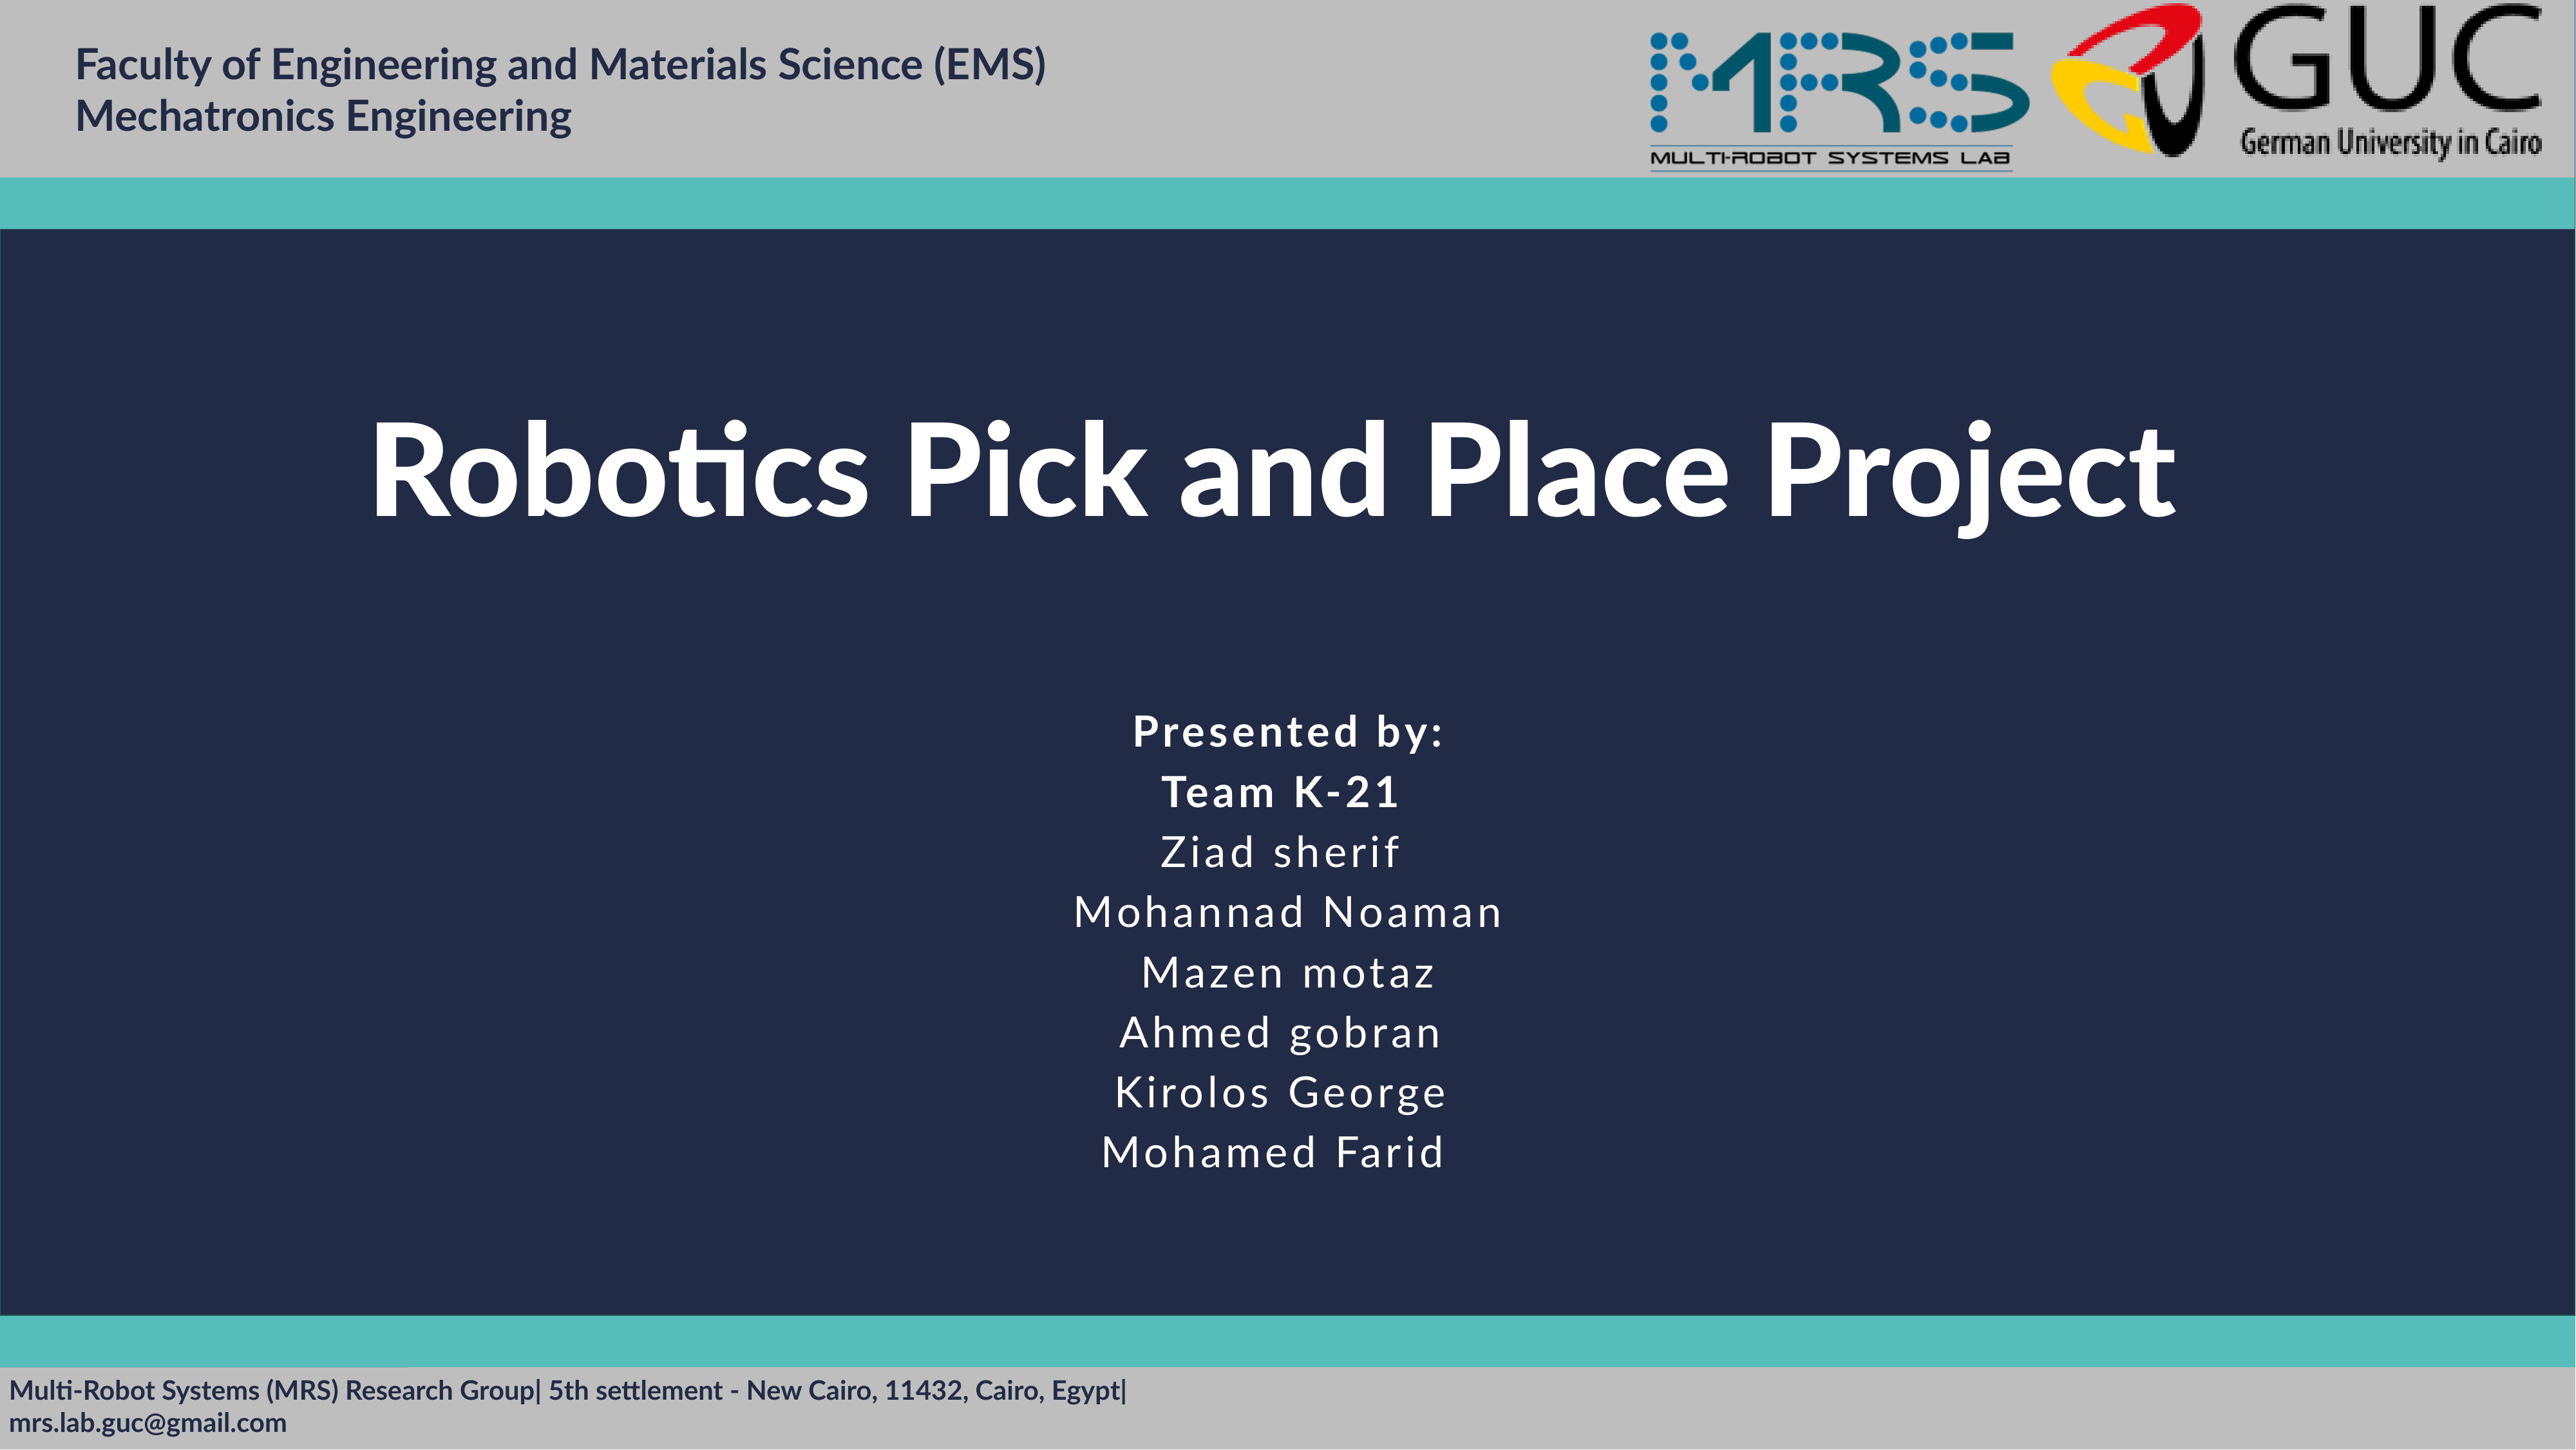

# Robotics Pick and Place Project

Presented by:
Team K-21
Ziad sherif
Mohannad Noaman
Mazen motaz
Ahmed gobran
Kirolos George
Mohamed Farid